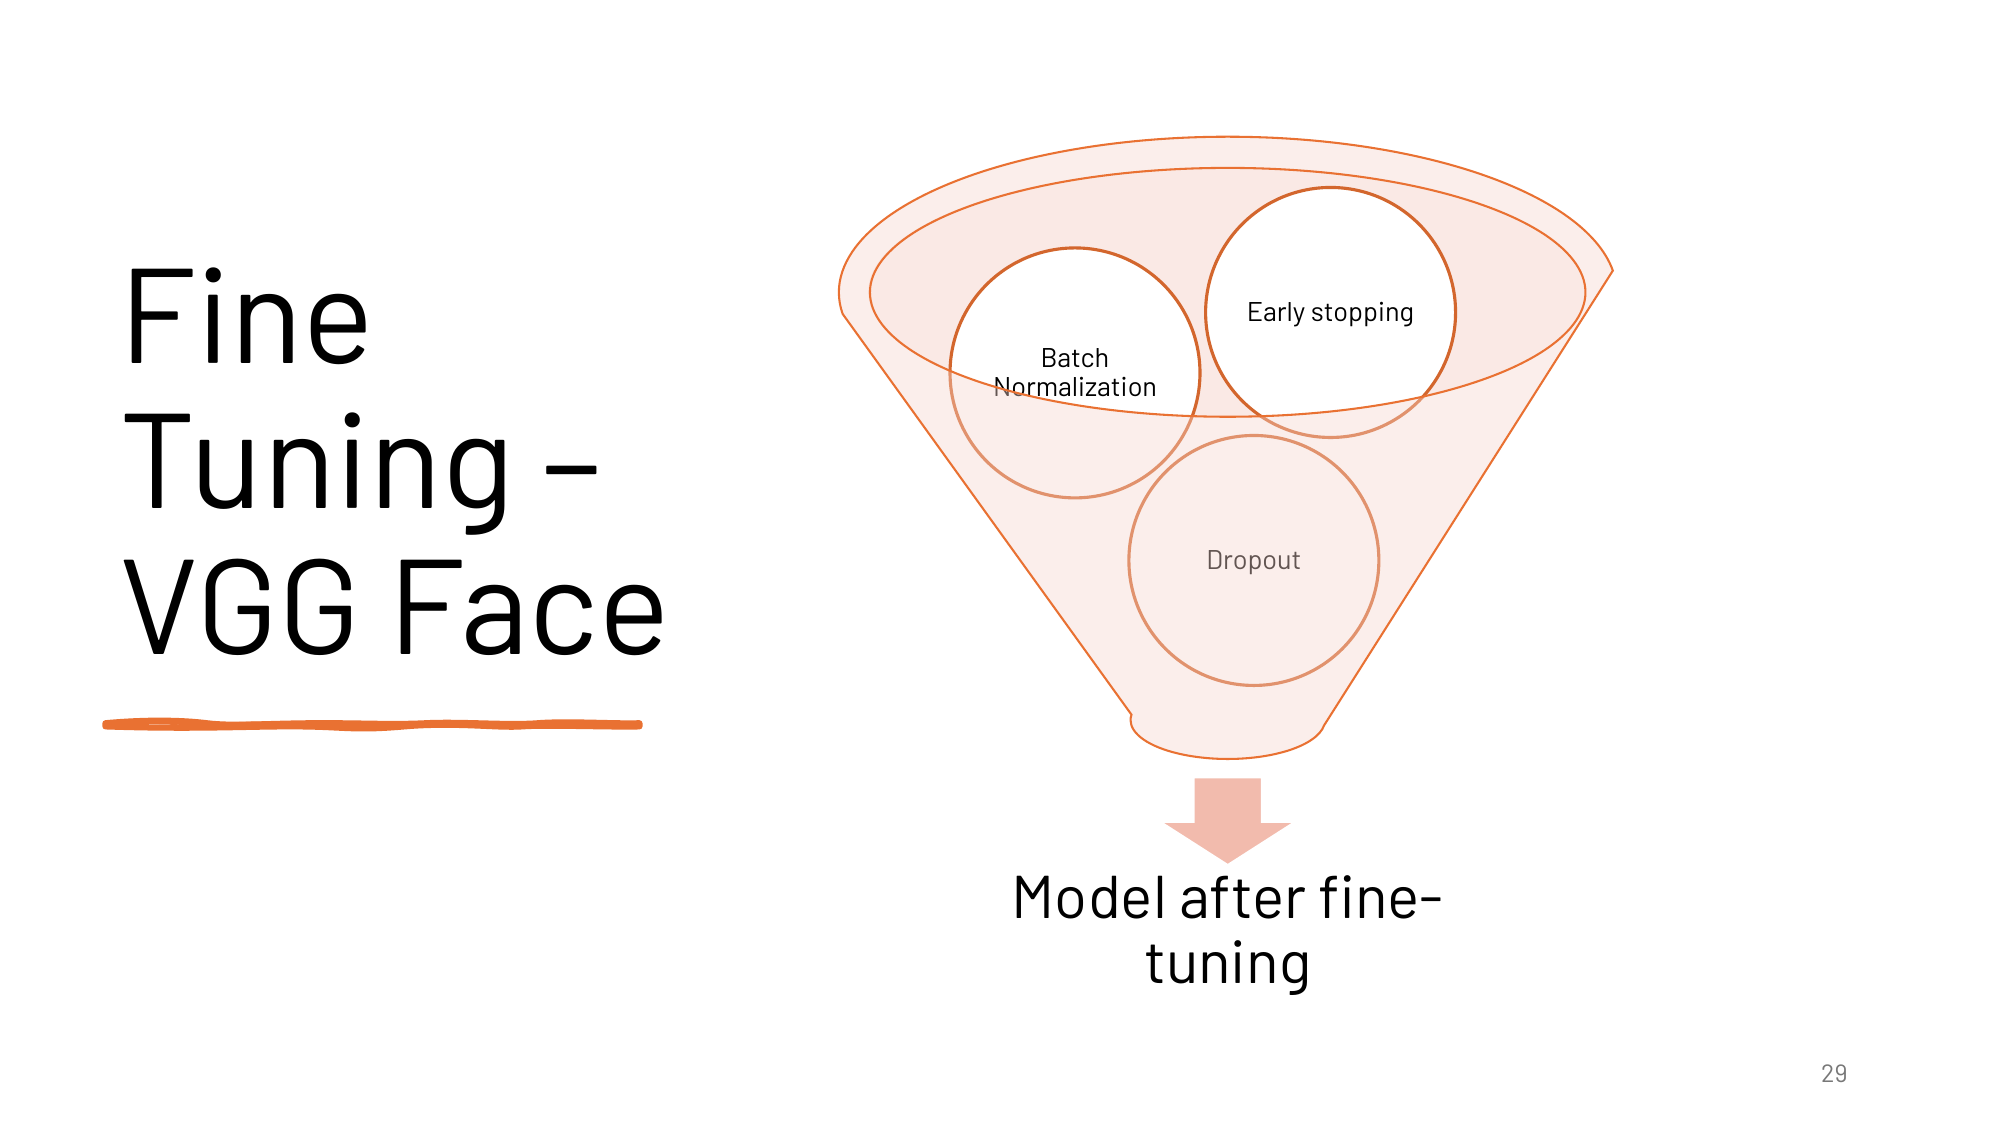

# Fine Tuning – VGG Face
Model after fine-tuning
Dropout
Batch Normalization
Early stopping

29